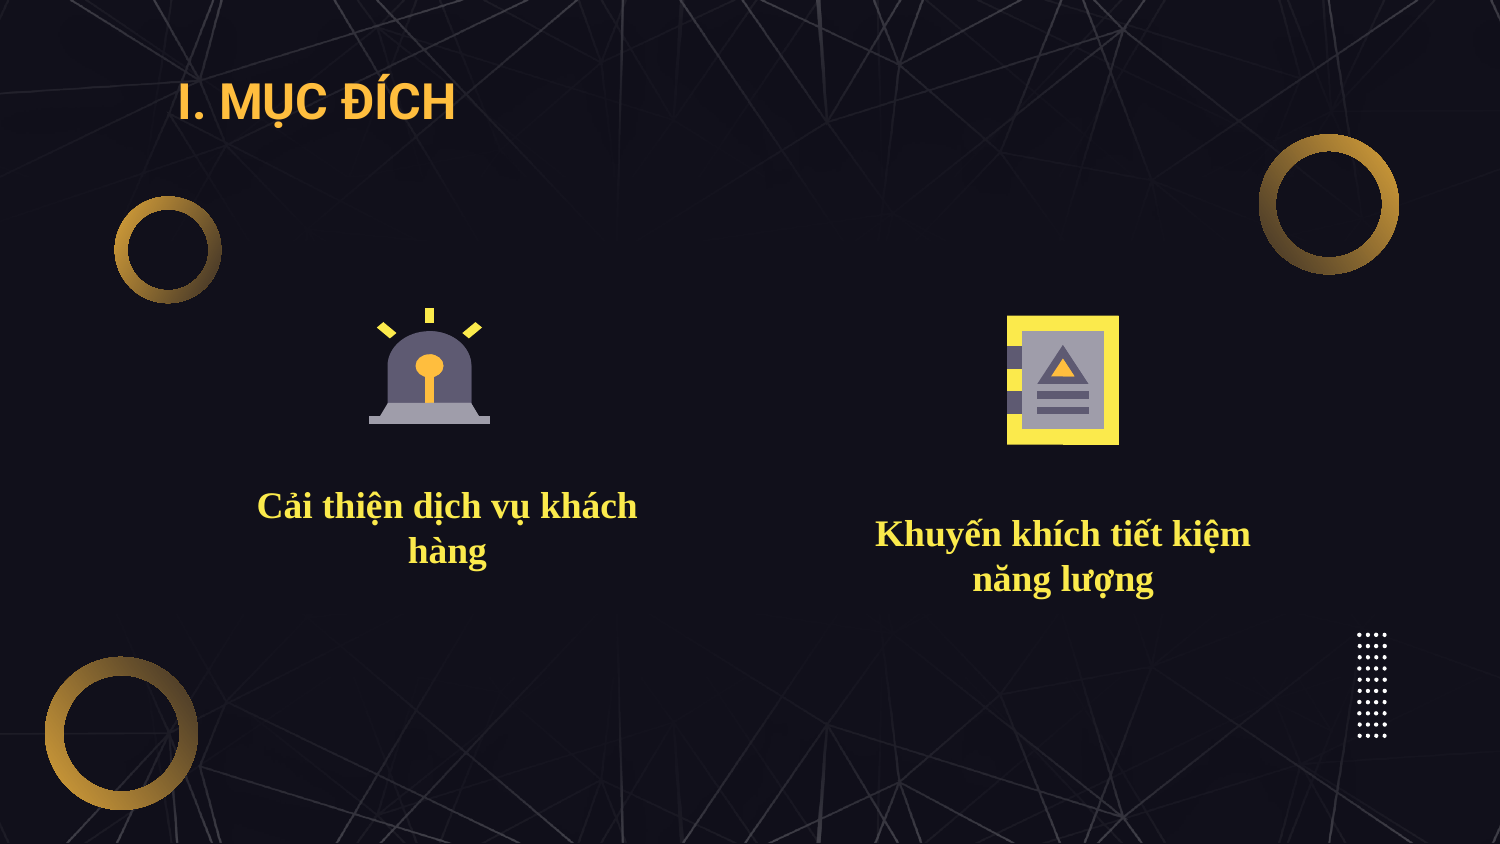

# I. MỤC ĐÍCH

Cải thiện dịch vụ khách hàng
Khuyến khích tiết kiệm năng lượng